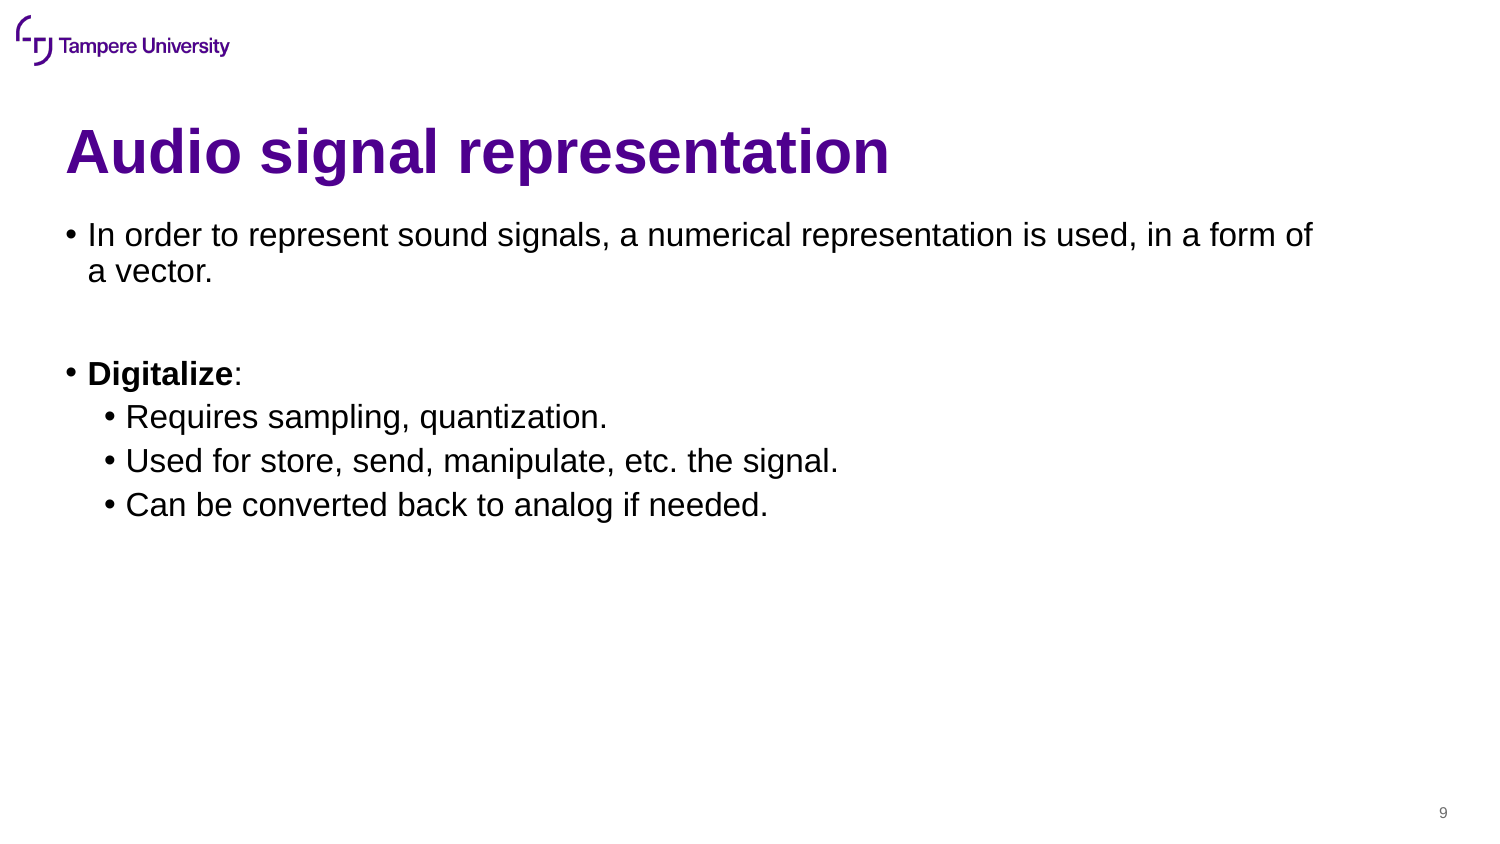

# Audio signal representation
In order to represent sound signals, a numerical representation is used, in a form of a vector.

Digitalize:
Requires sampling, quantization.
Used for store, send, manipulate, etc. the signal.
Can be converted back to analog if needed.
9